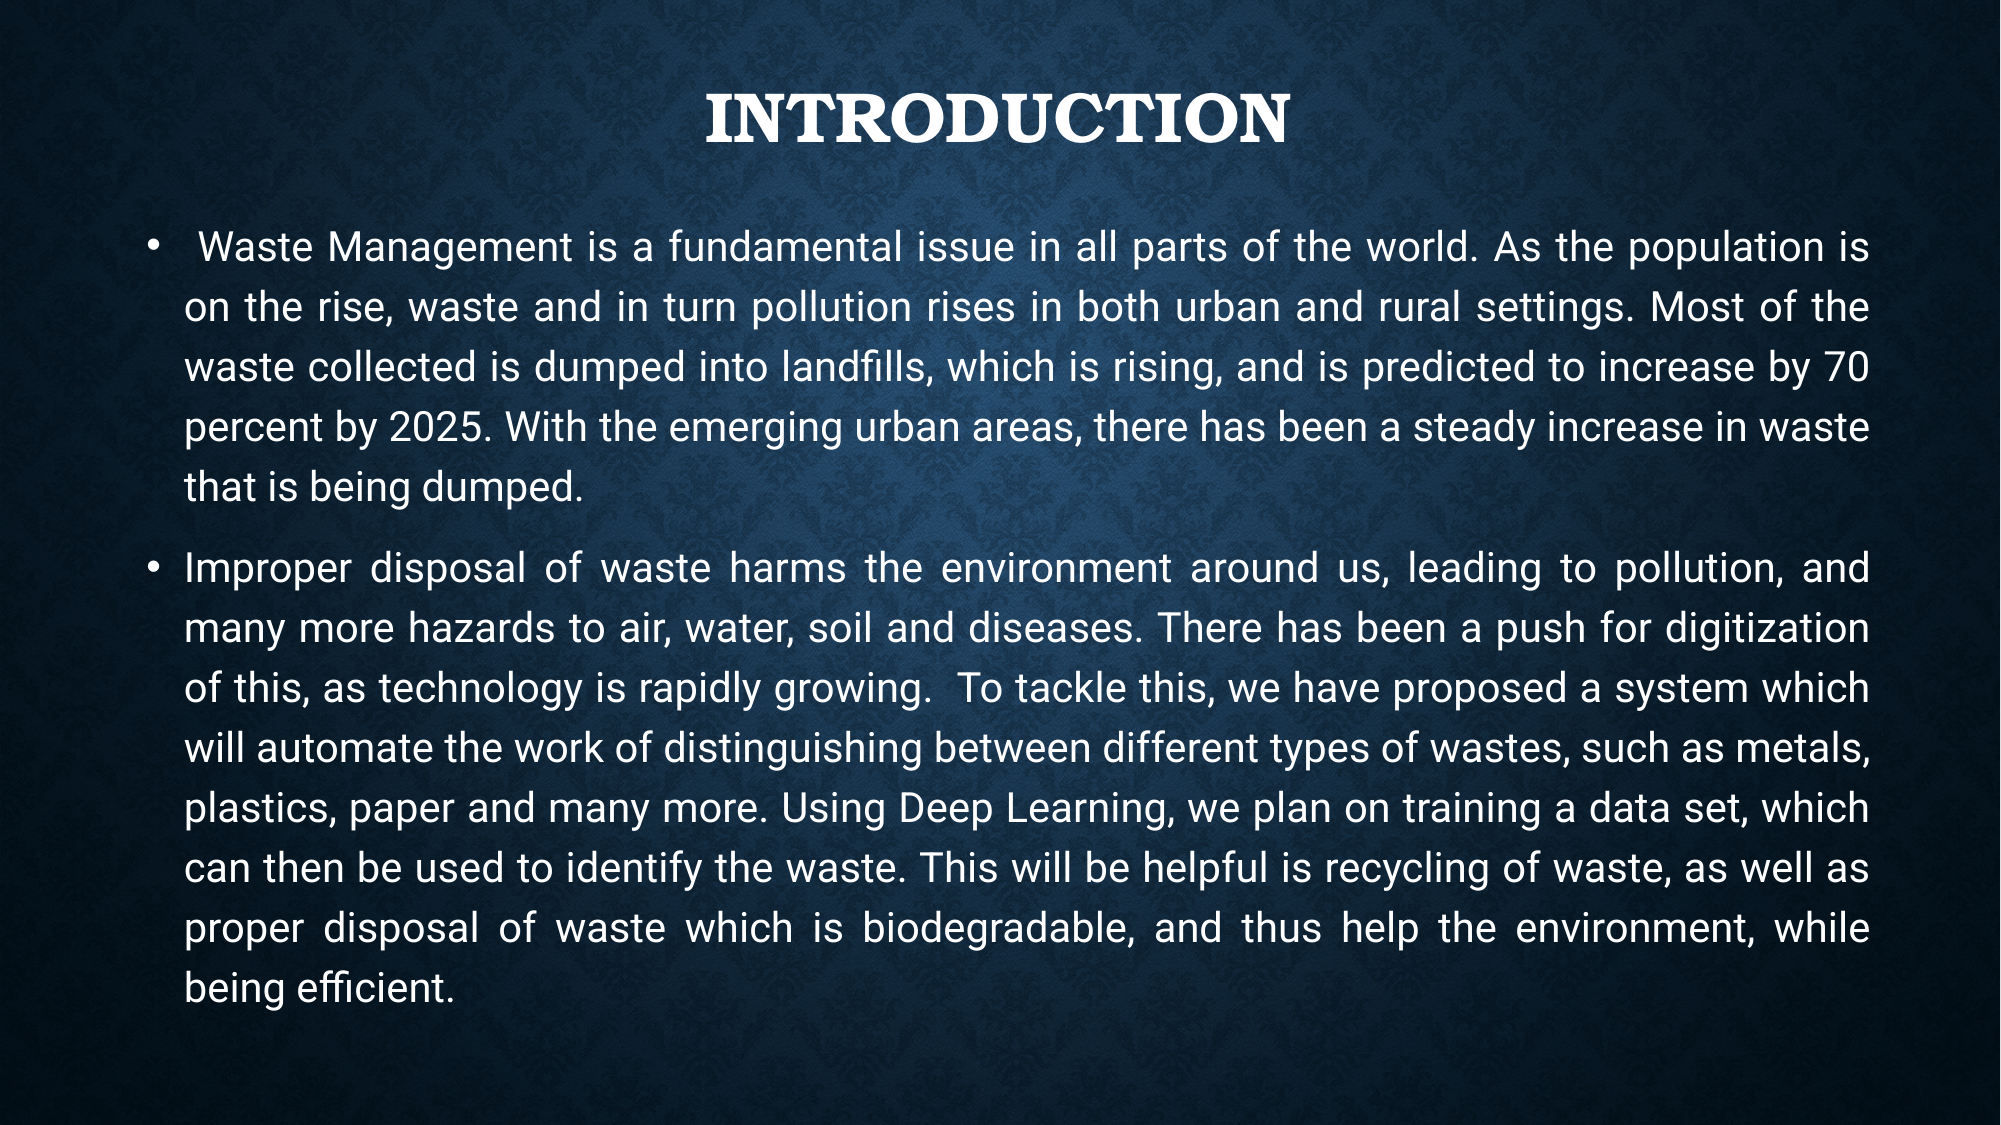

# introduction
 Waste Management is a fundamental issue in all parts of the world. As the population is on the rise, waste and in turn pollution rises in both urban and rural settings. Most of the waste collected is dumped into landfills, which is rising, and is predicted to increase by 70 percent by 2025. With the emerging urban areas, there has been a steady increase in waste that is being dumped.
Improper disposal of waste harms the environment around us, leading to pollution, and many more hazards to air, water, soil and diseases. There has been a push for digitization of this, as technology is rapidly growing.  To tackle this, we have proposed a system which will automate the work of distinguishing between different types of wastes, such as metals, plastics, paper and many more. Using Deep Learning, we plan on training a data set, which can then be used to identify the waste. This will be helpful is recycling of waste, as well as proper disposal of waste which is biodegradable, and thus help the environment, while being efficient.